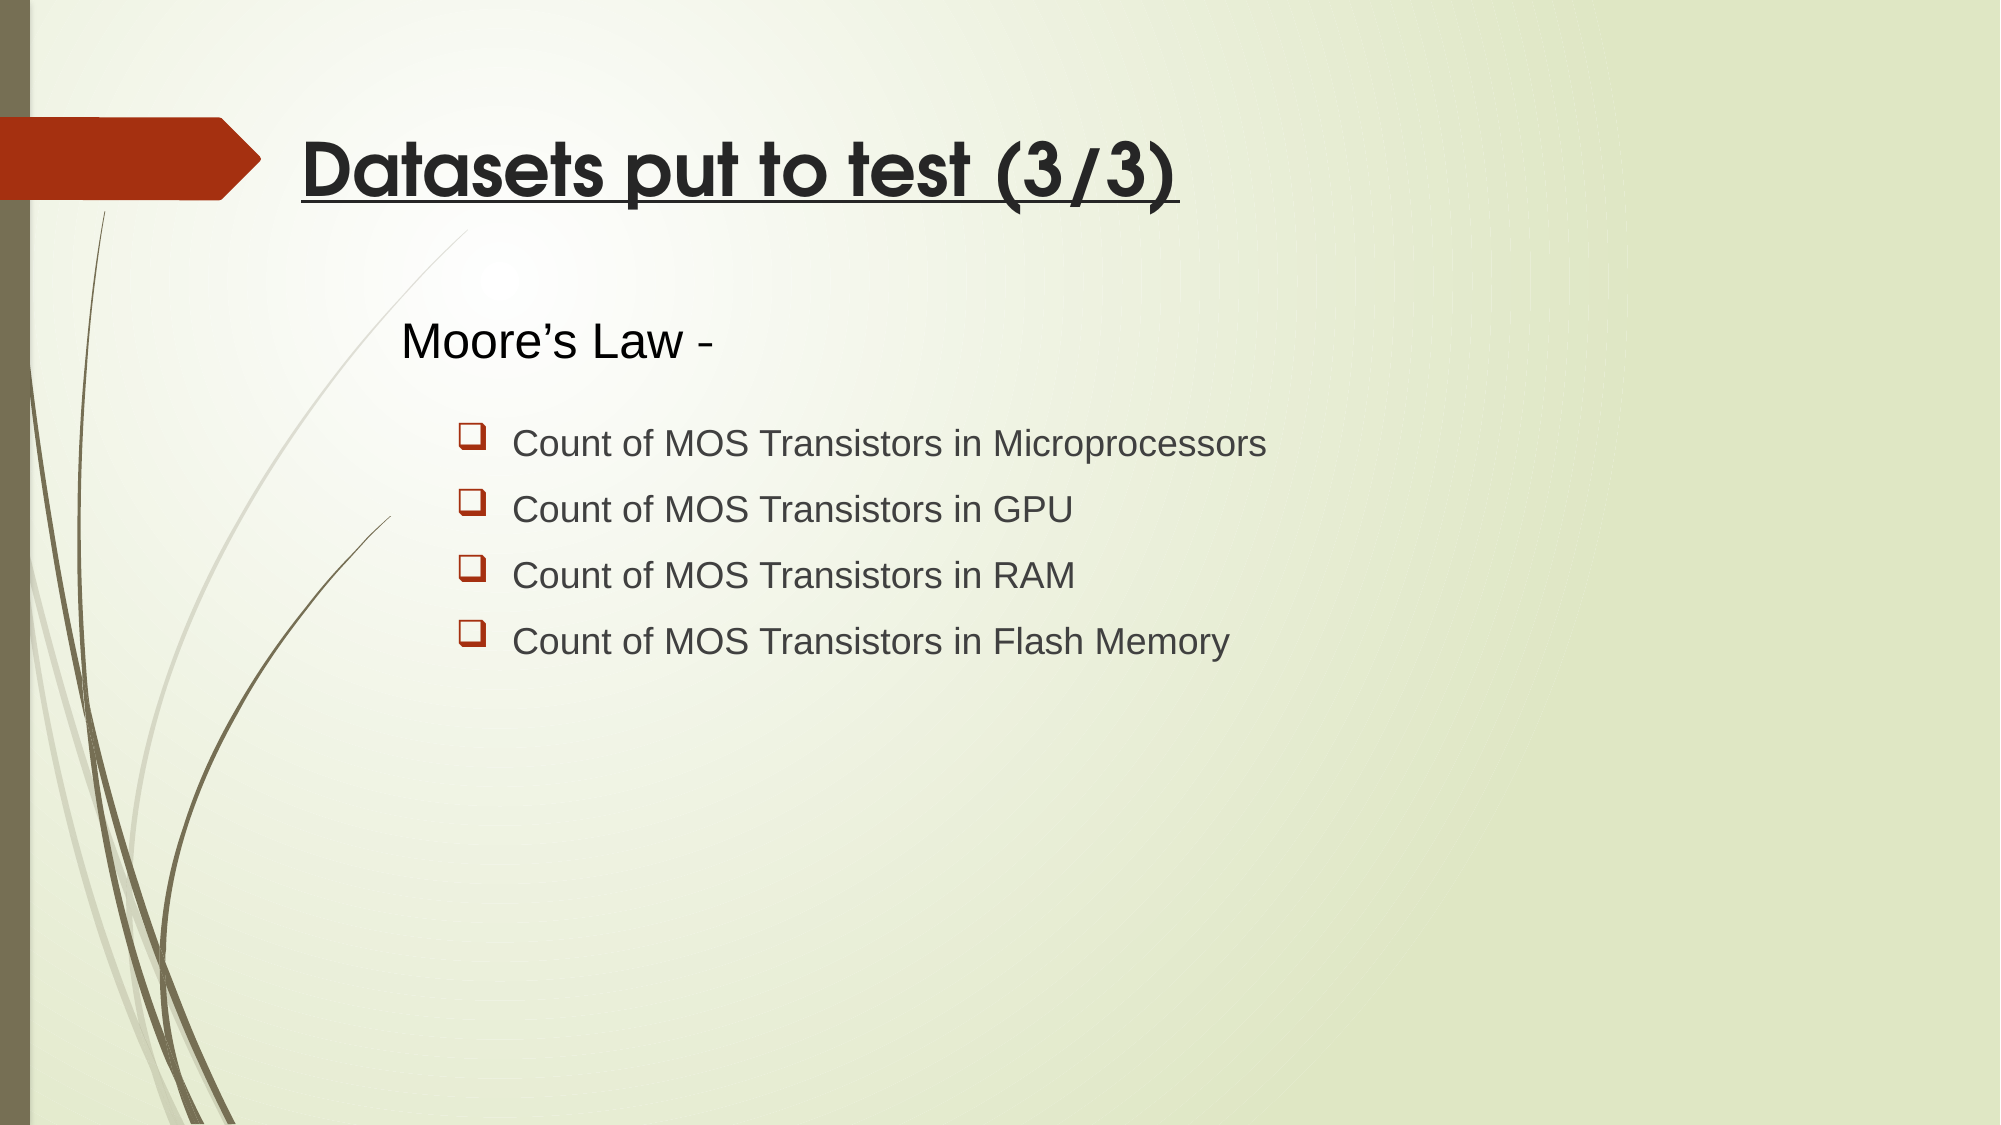

# Datasets put to test (3/3)
Moore’s Law -
Count of MOS Transistors in Microprocessors
Count of MOS Transistors in GPU
Count of MOS Transistors in RAM
Count of MOS Transistors in Flash Memory